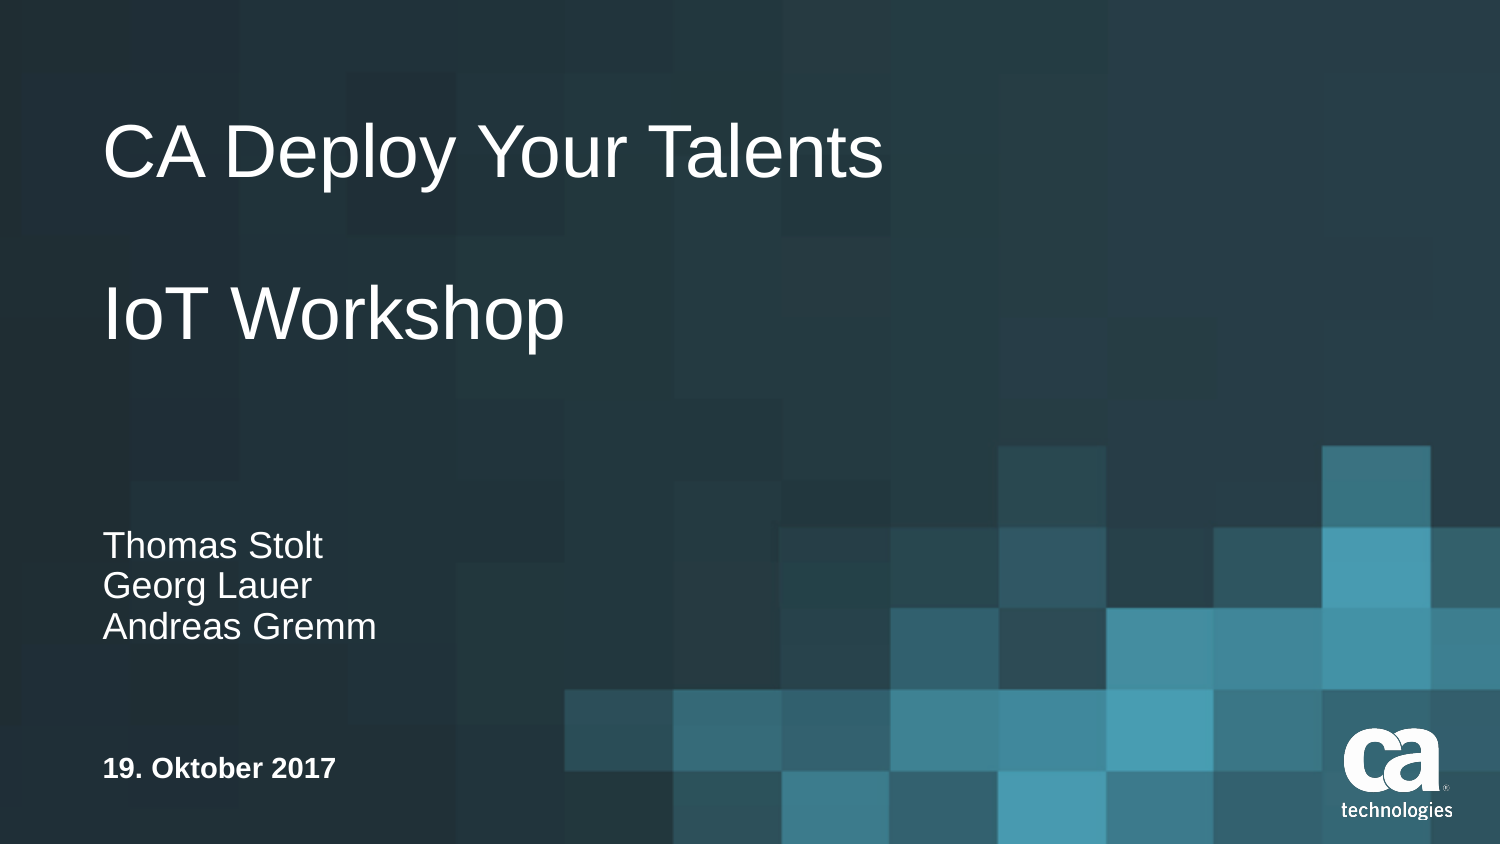

# CA Deploy Your Talents IoT Workshop
Thomas Stolt
Georg Lauer
Andreas Gremm
19. Oktober 2017